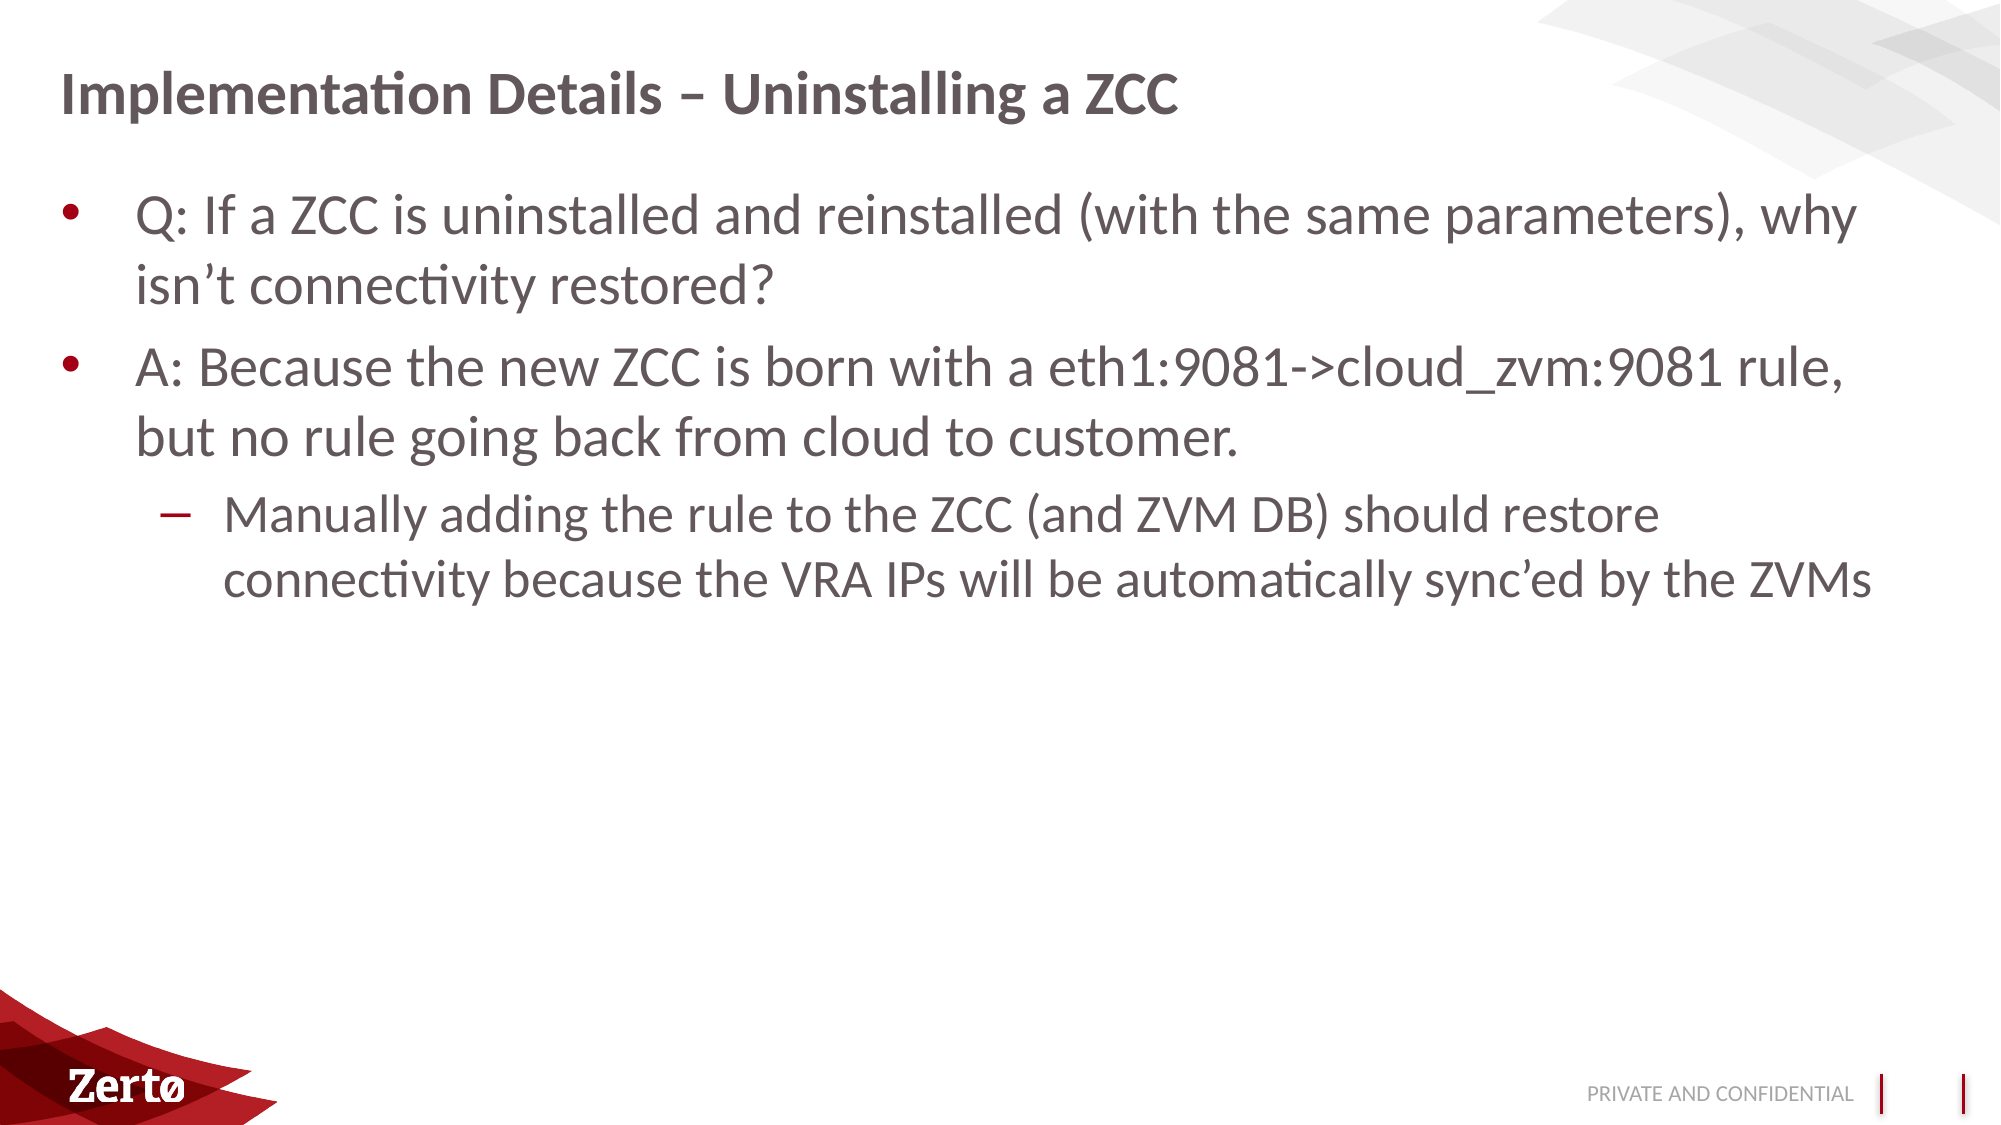

# Implementation Details – Uninstalling a ZCC
Q: If a ZCC is uninstalled and reinstalled (with the same parameters), why isn’t connectivity restored?
A: Because the new ZCC is born with a eth1:9081->cloud_zvm:9081 rule, but no rule going back from cloud to customer.
Manually adding the rule to the ZCC (and ZVM DB) should restore connectivity because the VRA IPs will be automatically sync’ed by the ZVMs